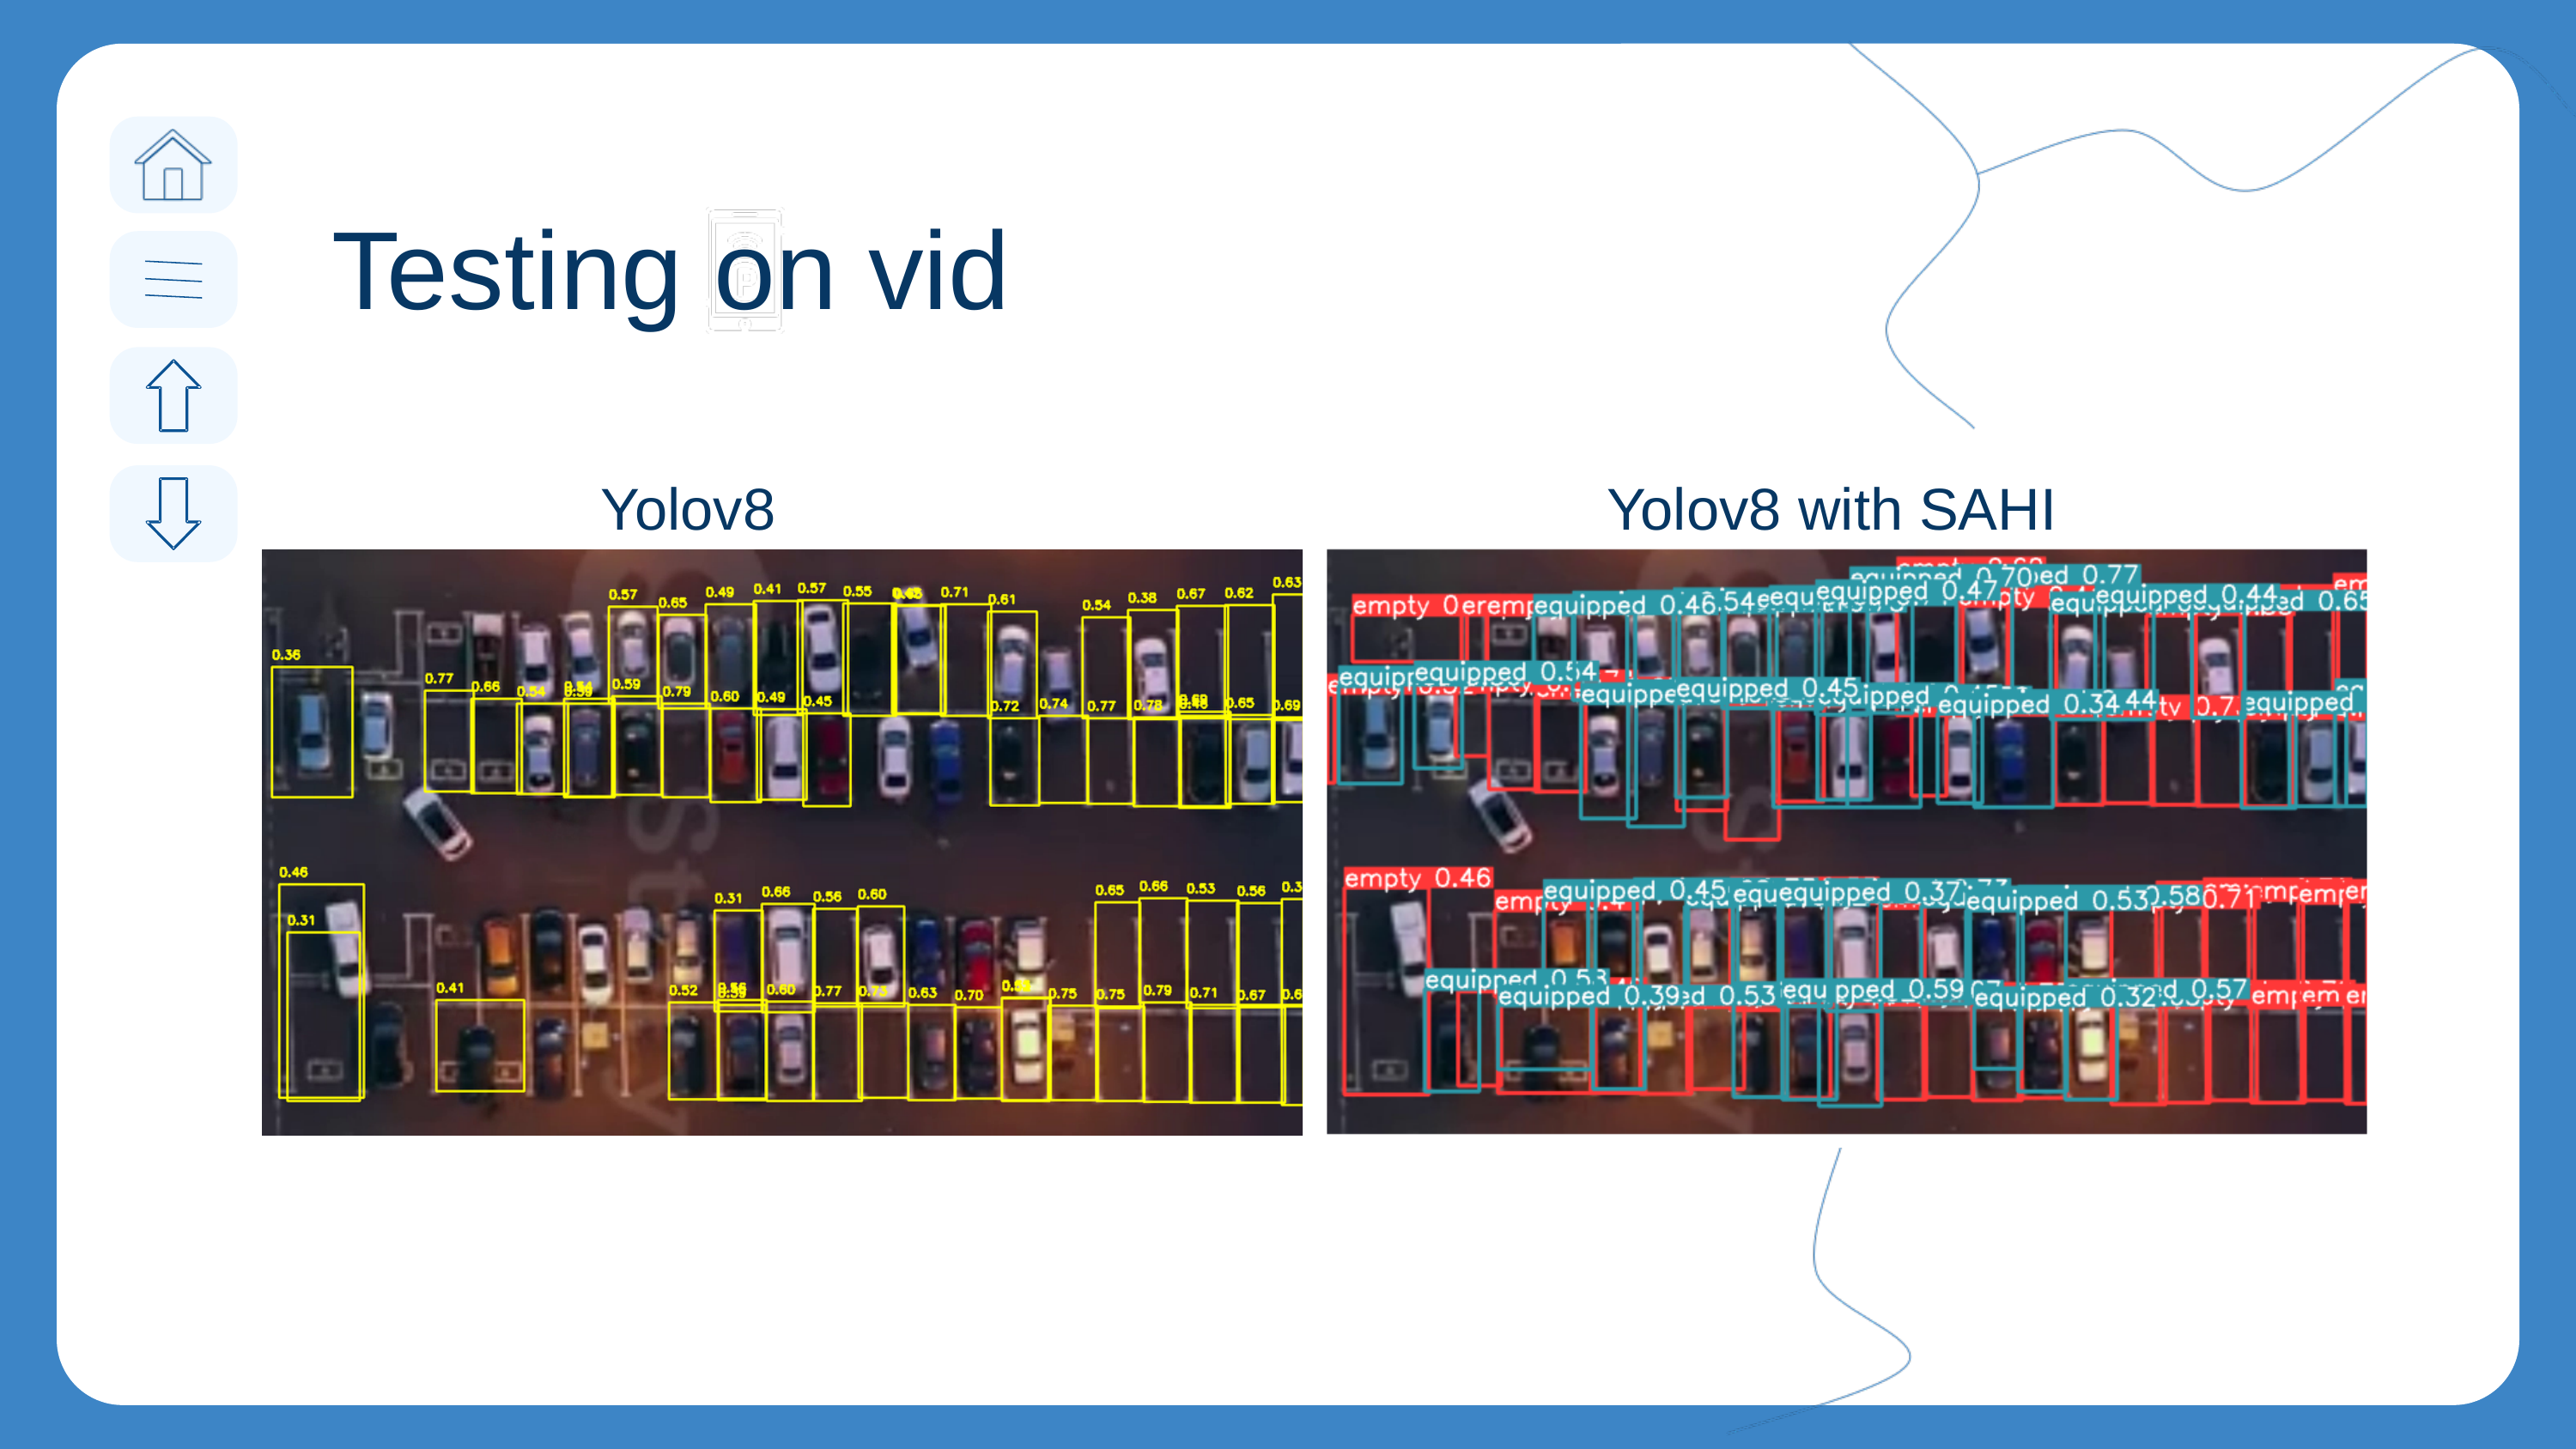

Testing on vid

Yolov8                                                   Yolov8 with SAHI